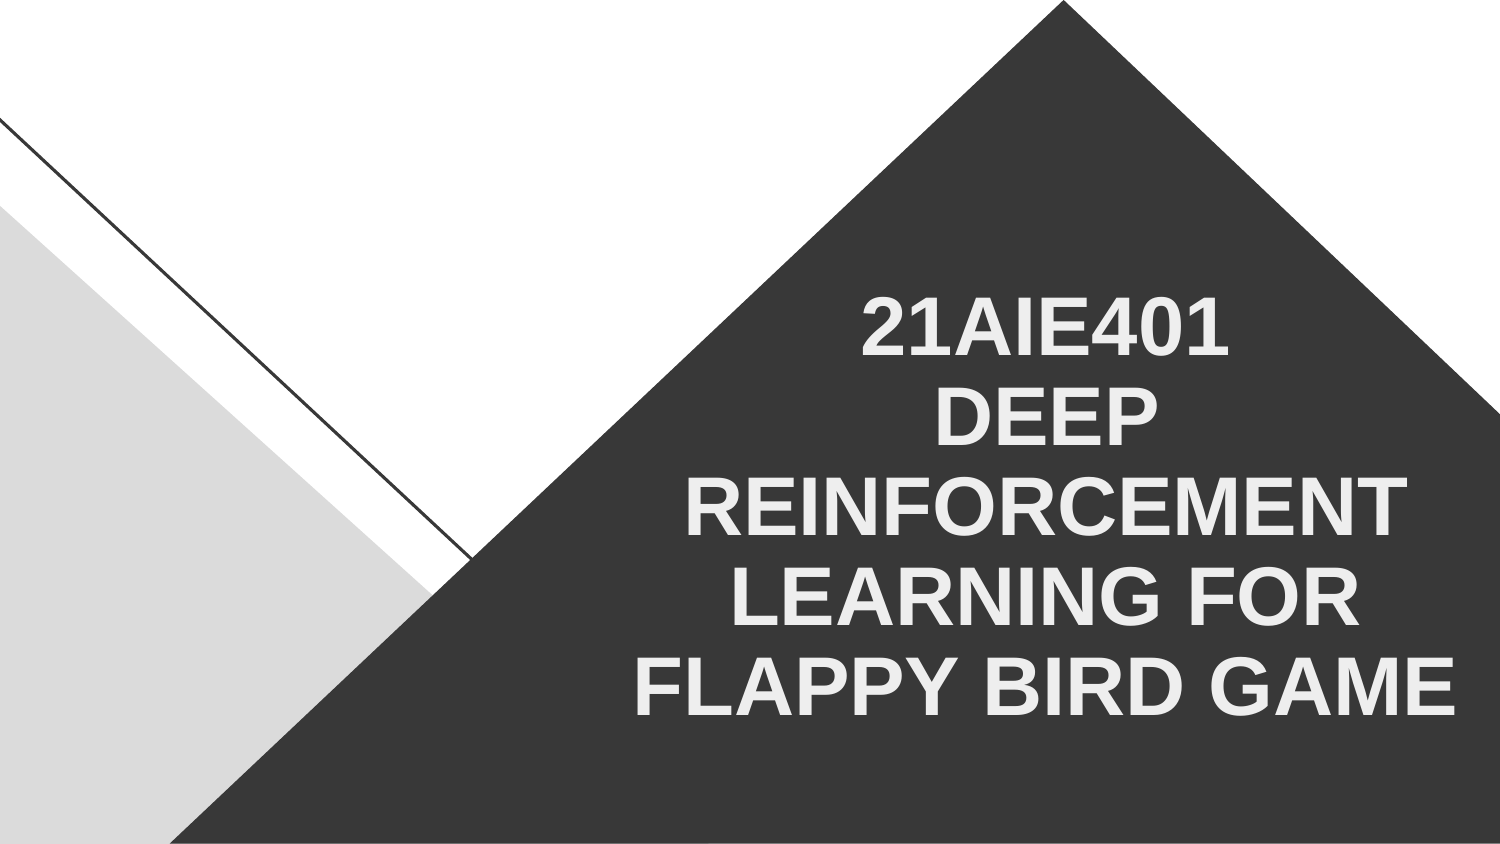

# 21AIE401 DEEP REINFORCEMENT LEARNING FOR FLAPPY BIRD GAME